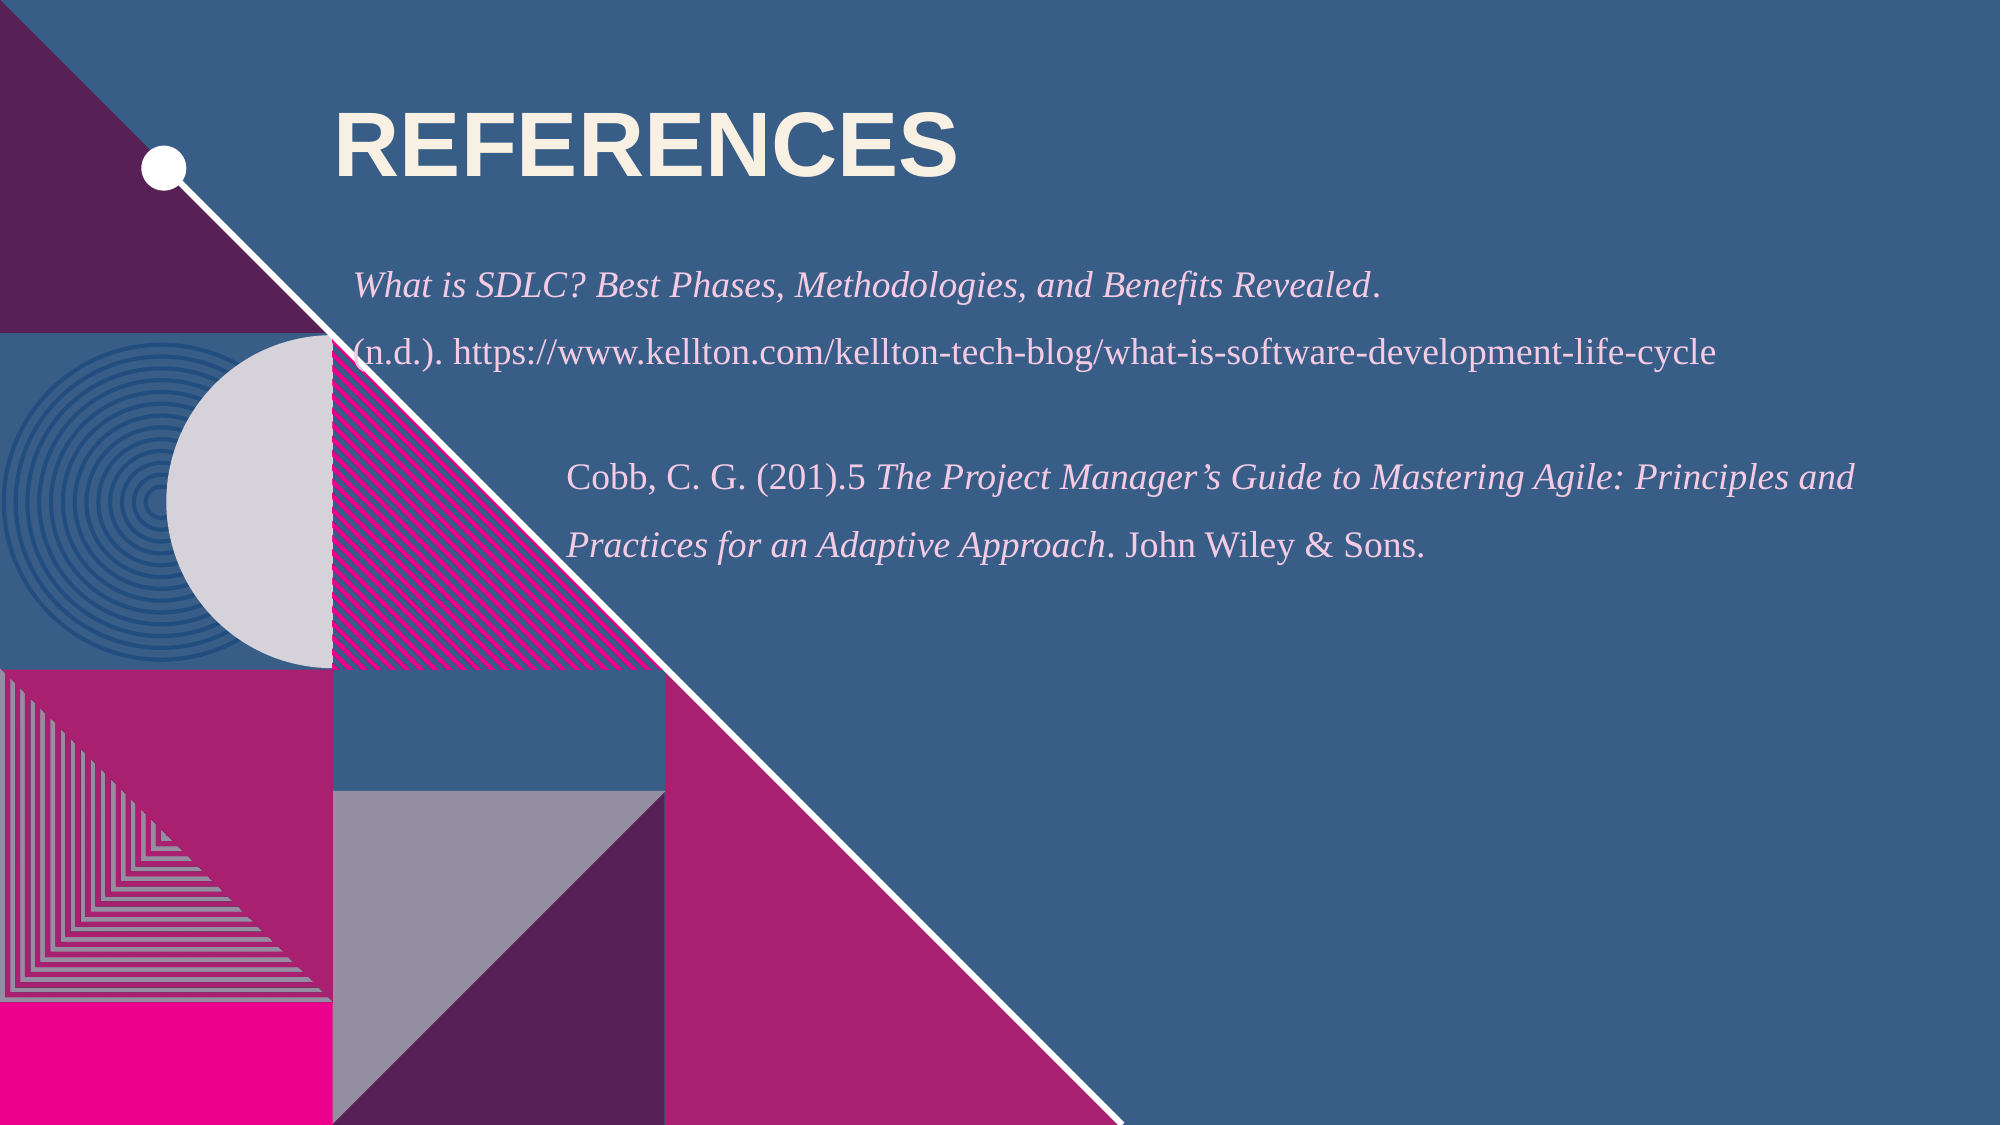

# References
What is SDLC? Best Phases, Methodologies, and Benefits Revealed. 	(n.d.). https://www.kellton.com/kellton-tech-blog/what-is-software-development-life-cycle
Cobb, C. G. (201).5 The Project Manager’s Guide to Mastering Agile: Principles and 	Practices for an Adaptive Approach. John Wiley & Sons.